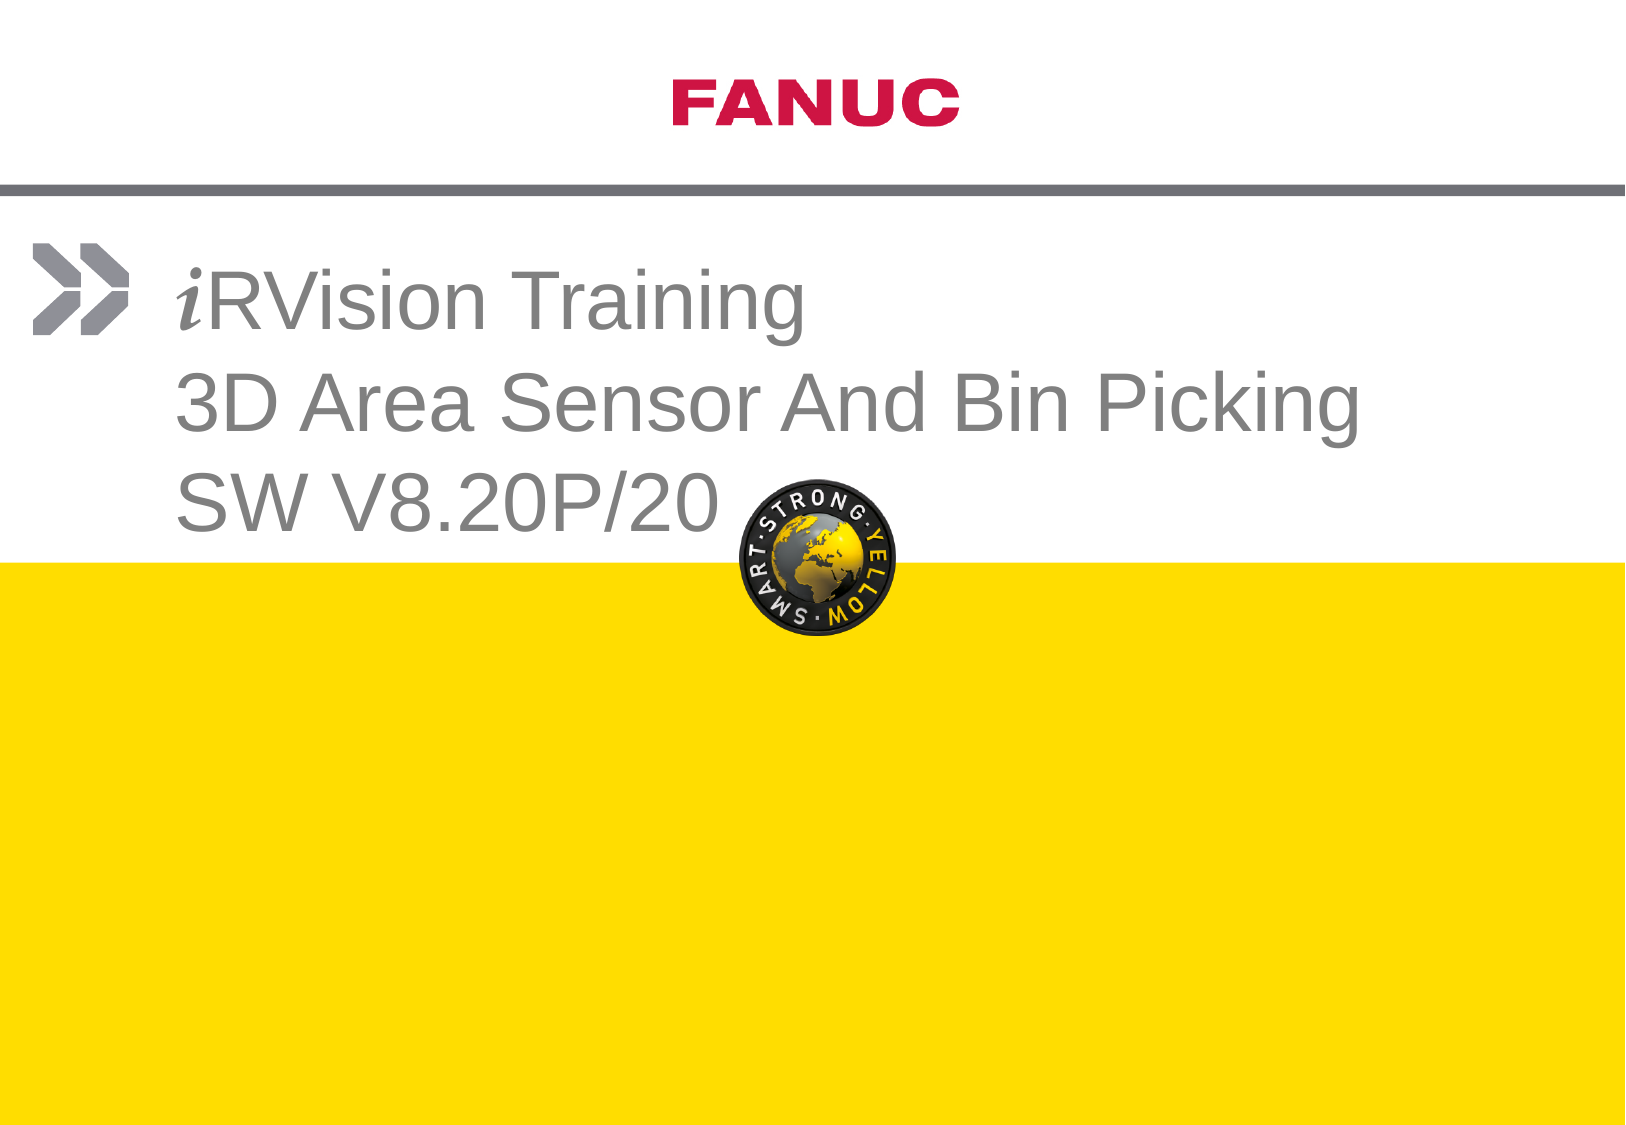

# iRVision Training 3D Area Sensor And Bin Picking SW V8.20P/20